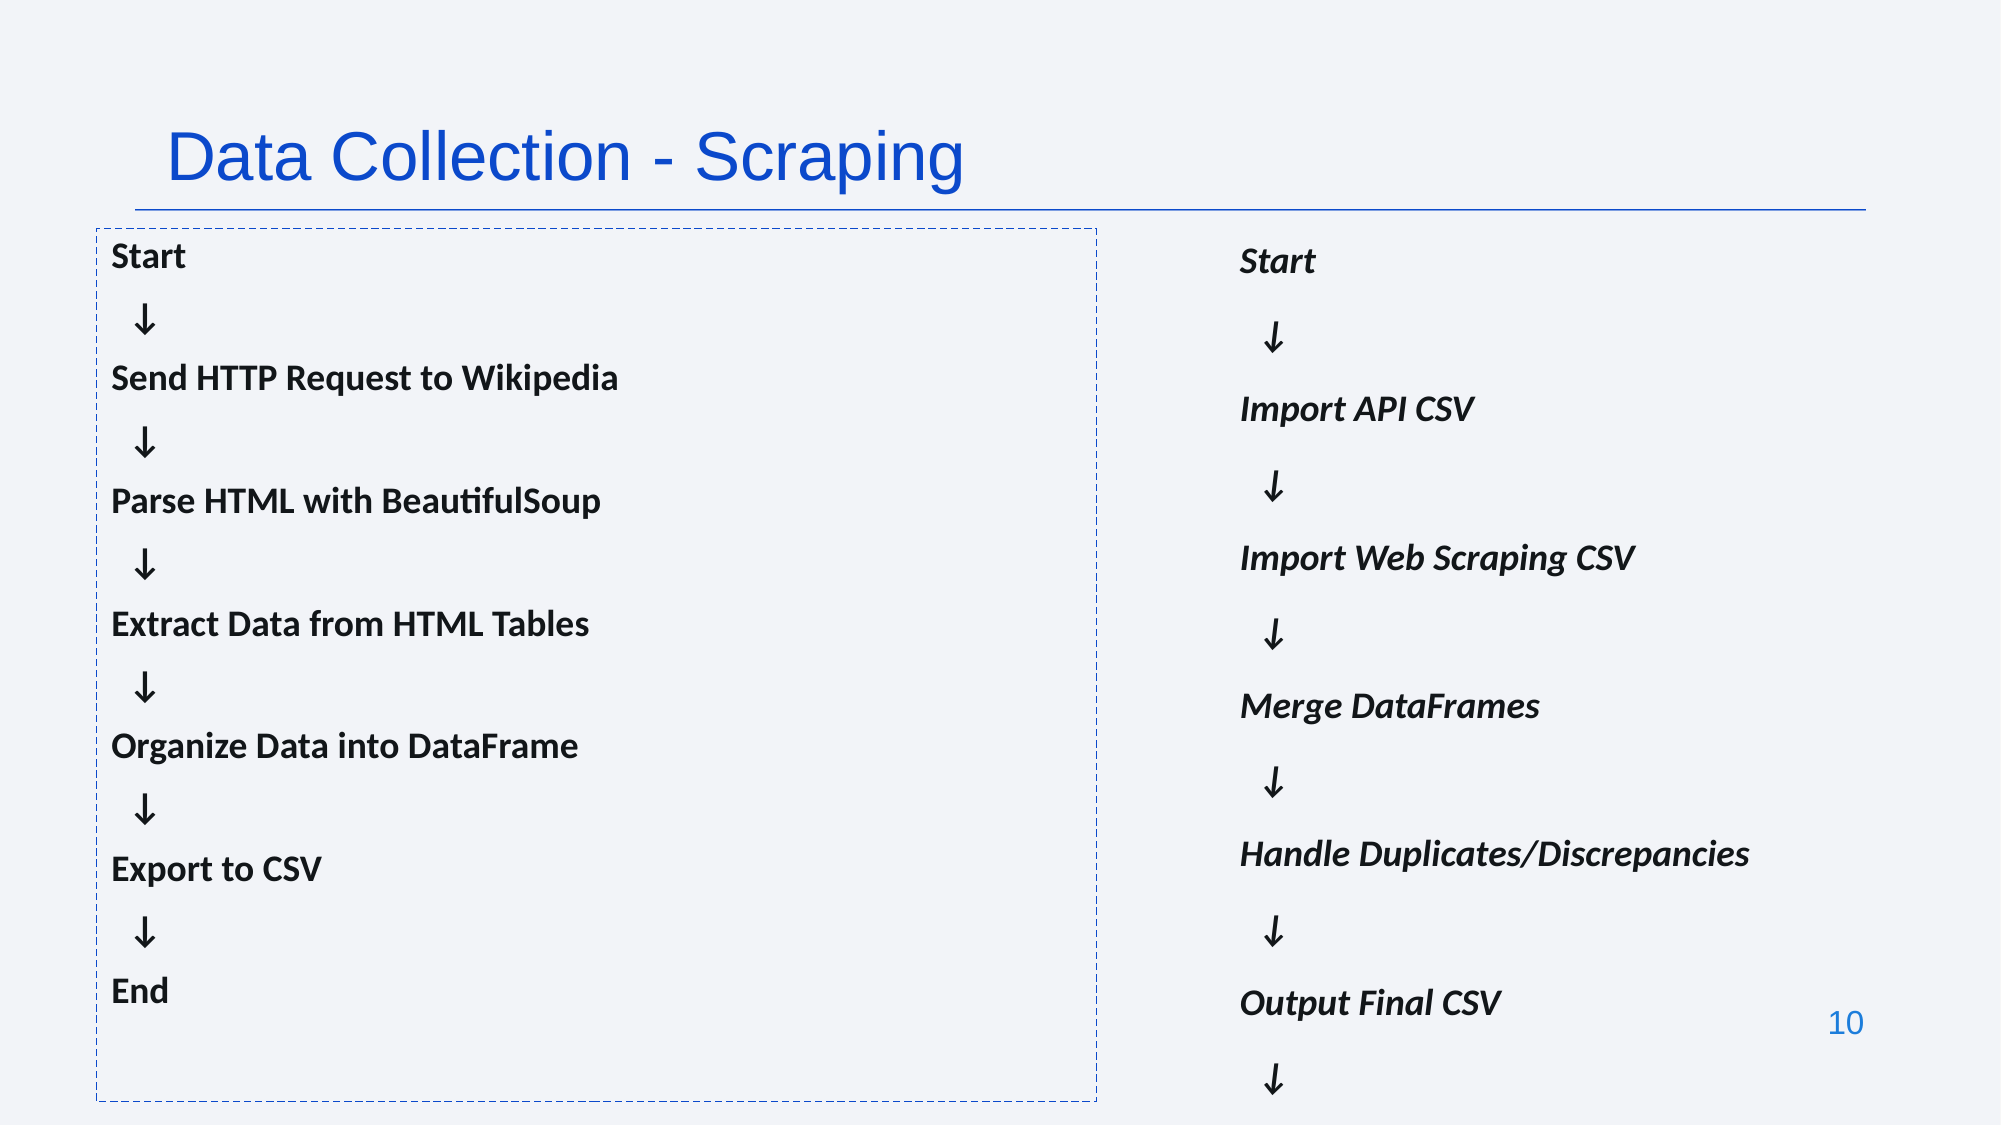

Data Collection - Scraping
Start
  ↓
Send HTTP Request to Wikipedia
  ↓
Parse HTML with BeautifulSoup
  ↓
Extract Data from HTML Tables
  ↓
Organize Data into DataFrame
  ↓
Export to CSV
  ↓
End
Start
  ↓
Import API CSV
  ↓
Import Web Scraping CSV
  ↓
Merge DataFrames
  ↓
Handle Duplicates/Discrepancies
  ↓
Output Final CSV
  ↓
End

10